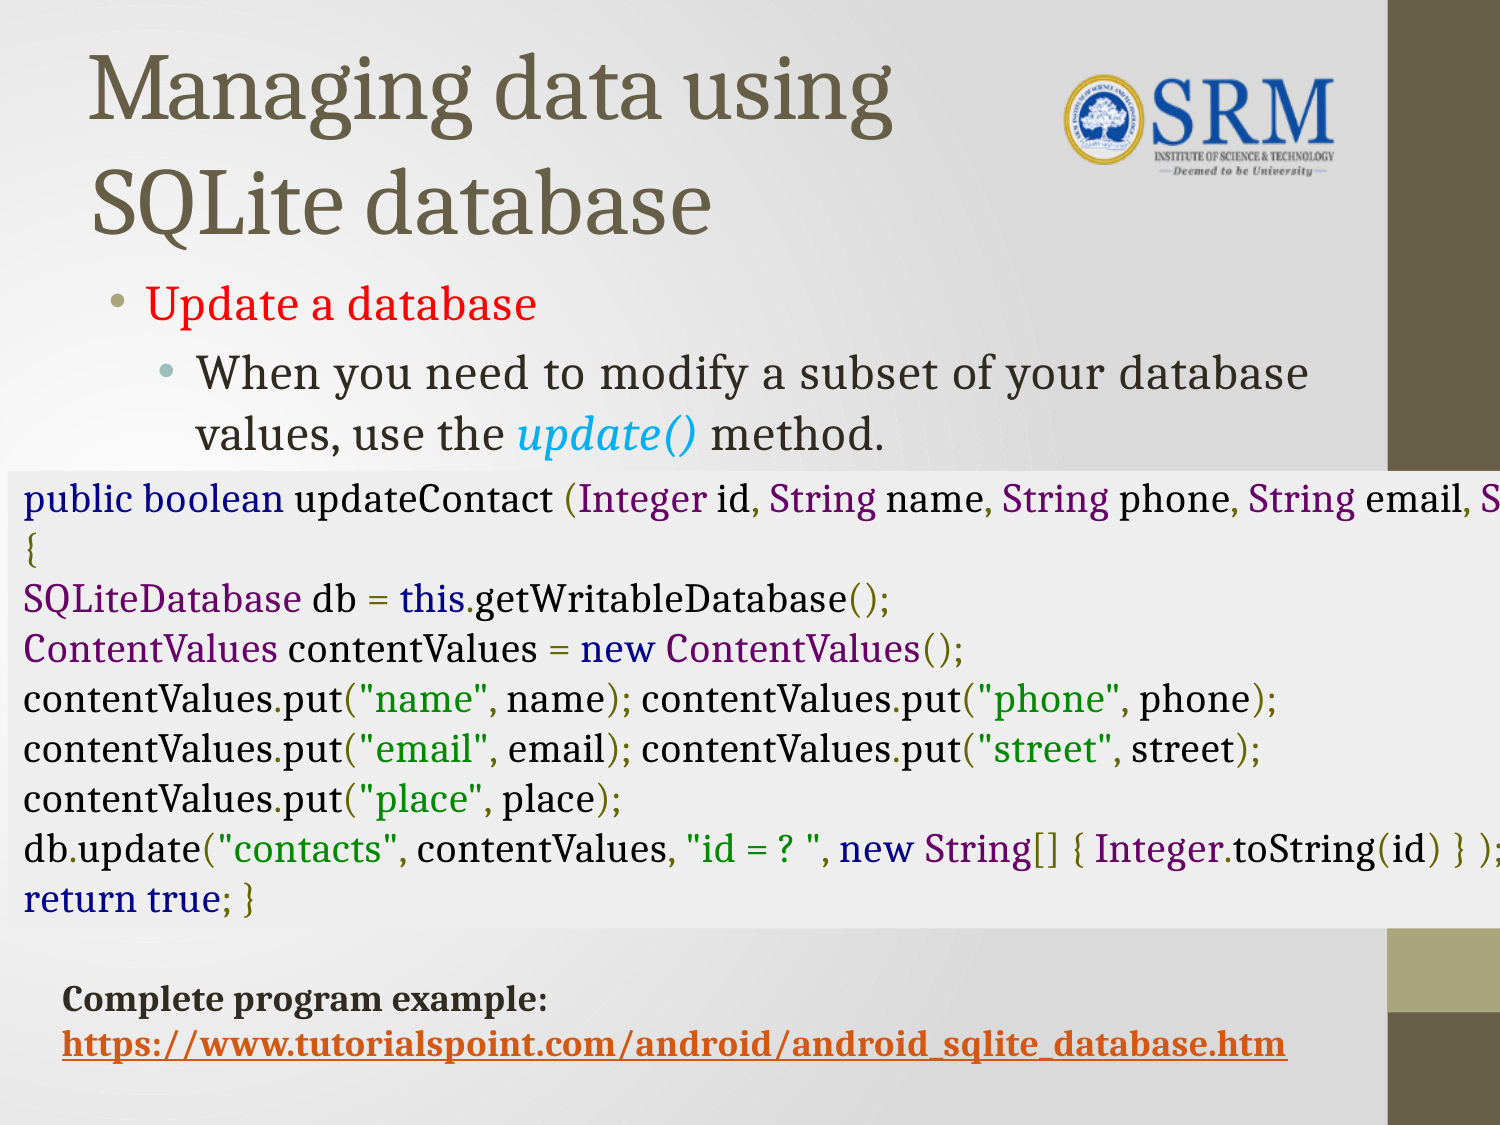

# Managing data using SQLite database
Update a database
When you need to modify a subset of your database values, use the update() method.

public boolean updateContact (Integer id, String name, String phone, String email, String street,String place)
{
SQLiteDatabase db = this.getWritableDatabase();
ContentValues contentValues = new ContentValues();
contentValues.put("name", name); contentValues.put("phone", phone);
contentValues.put("email", email); contentValues.put("street", street);
contentValues.put("place", place);
db.update("contacts", contentValues, "id = ? ", new String[] { Integer.toString(id) } );
return true; }

Complete program example:
https://www.tutorialspoint.com/android/android_sqlite_database.htm